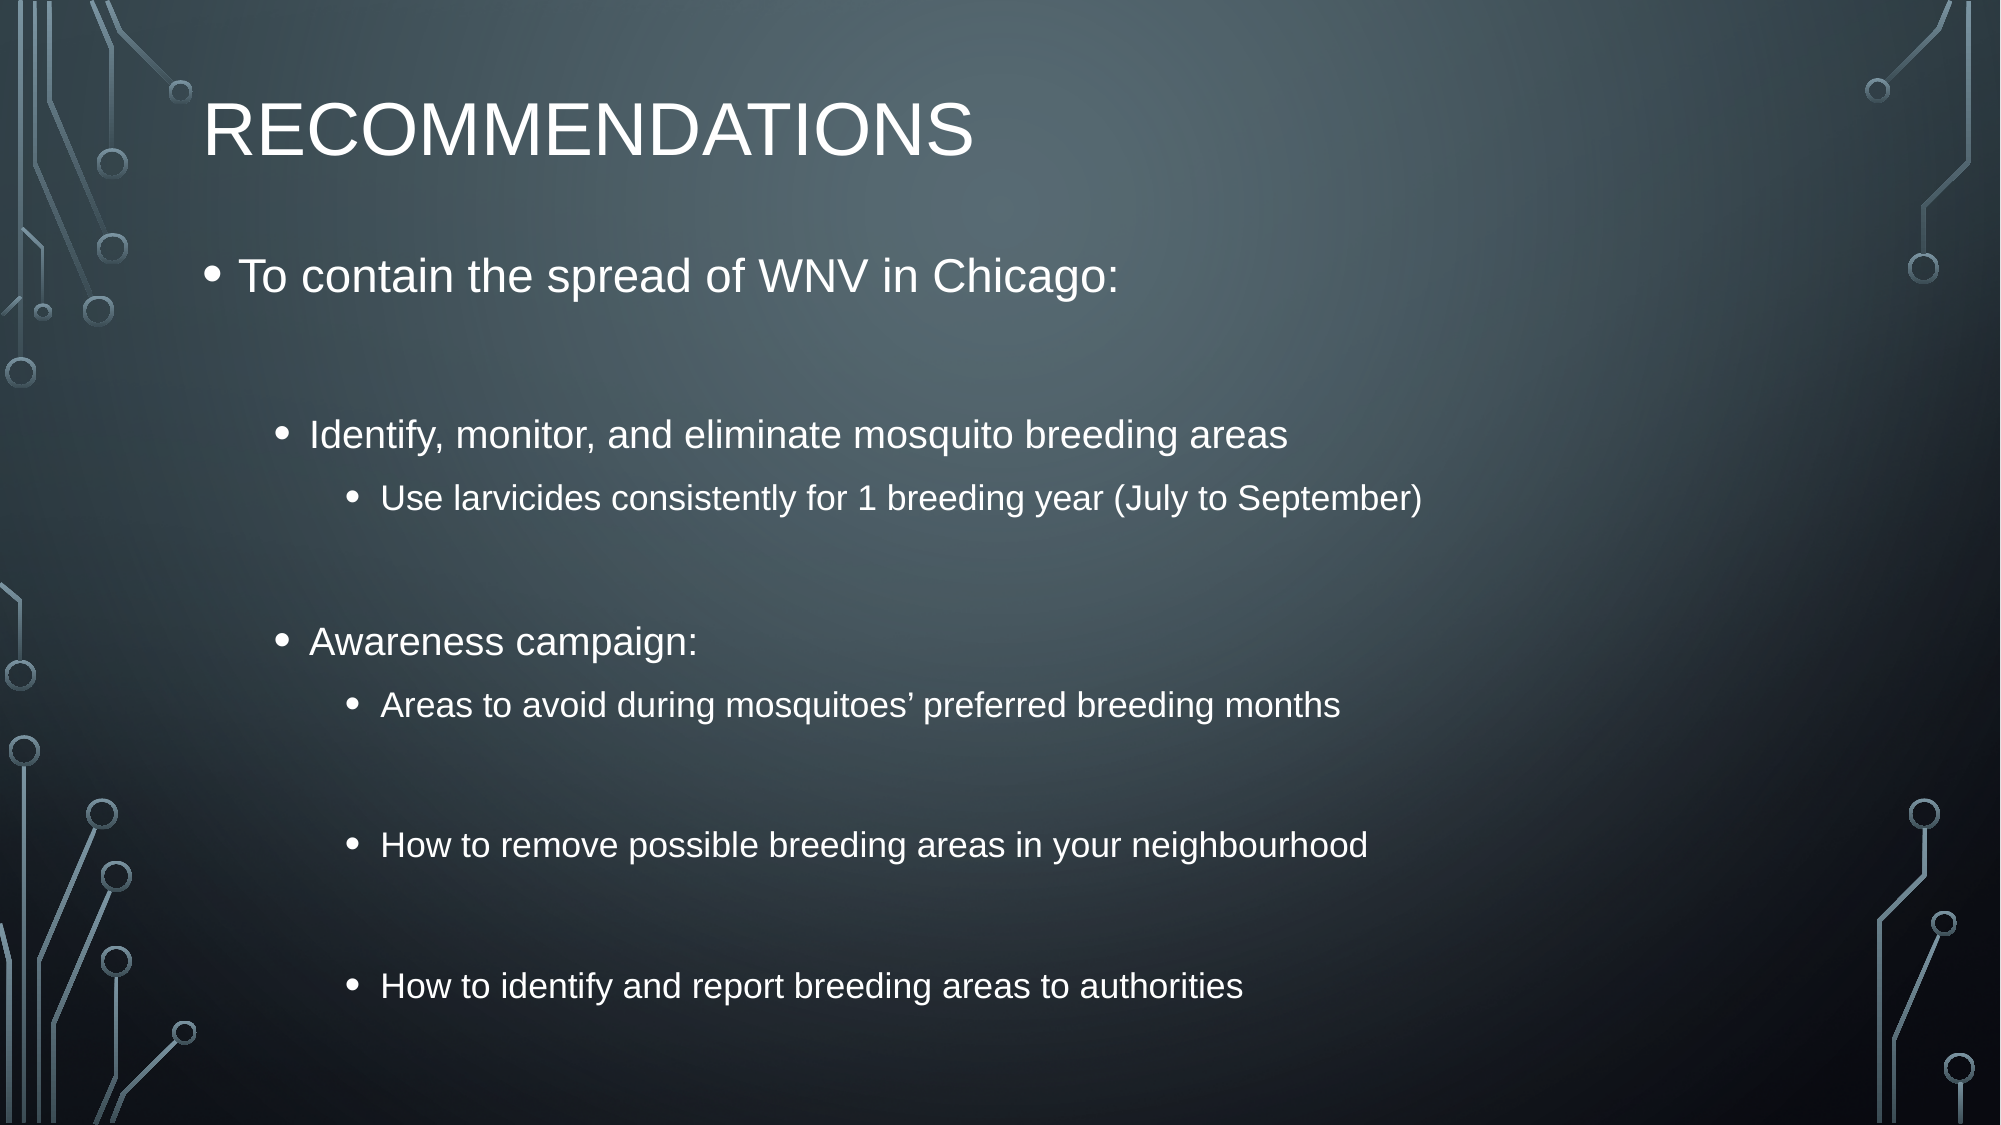

# recoMmendations
To contain the spread of WNV in Chicago:

Identify, monitor, and eliminate mosquito breeding areas
Use larvicides consistently for 1 breeding year (July to September)

Awareness campaign:
Areas to avoid during mosquitoes’ preferred breeding months

How to remove possible breeding areas in your neighbourhood

How to identify and report breeding areas to authorities